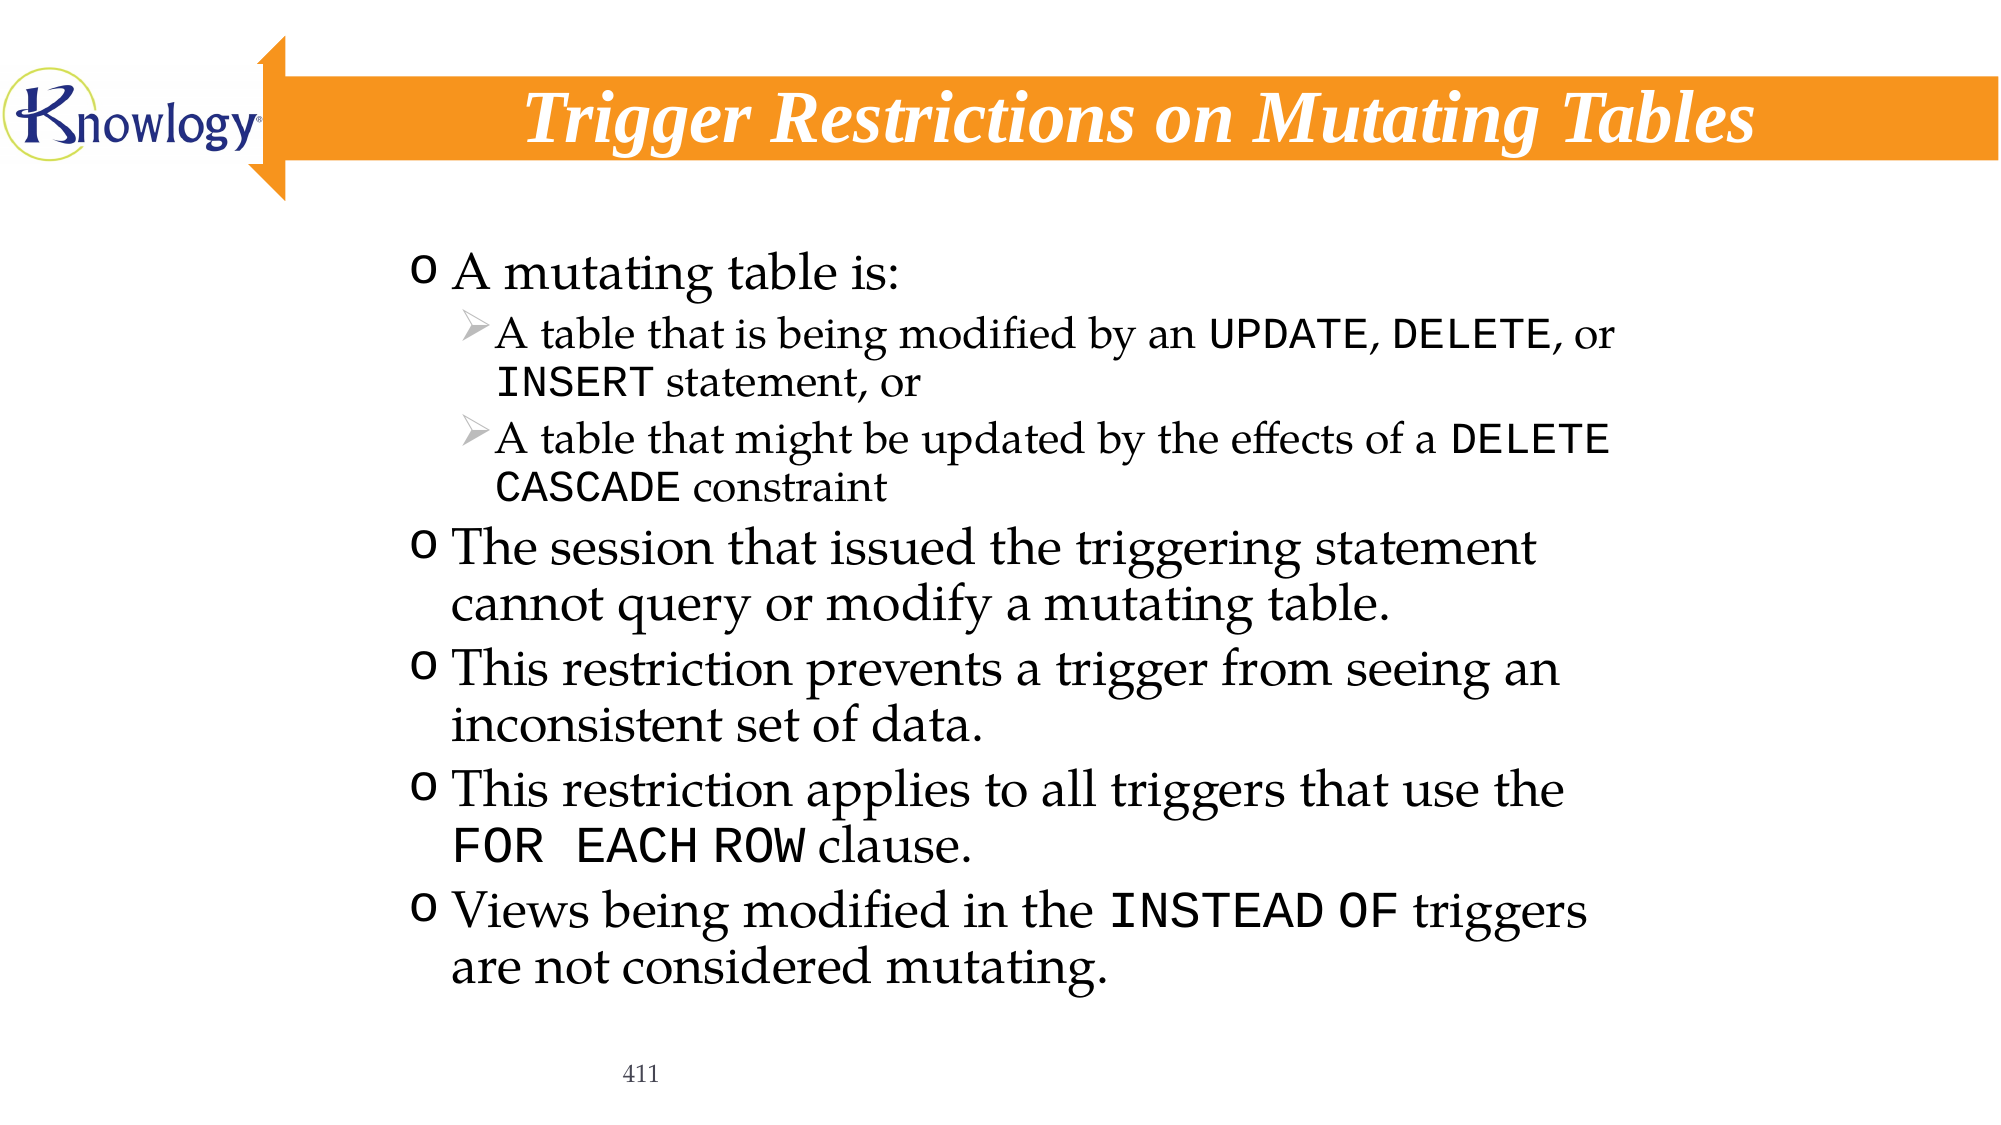

# Trigger Restrictions on Mutating Tables
A mutating table is:
A table that is being modified by an UPDATE, DELETE, or INSERT statement, or
A table that might be updated by the effects of a DELETE CASCADE constraint
The session that issued the triggering statement cannot query or modify a mutating table.
This restriction prevents a trigger from seeing an inconsistent set of data.
This restriction applies to all triggers that use the FOR EACH ROW clause.
Views being modified in the INSTEAD OF triggers are not considered mutating.
411